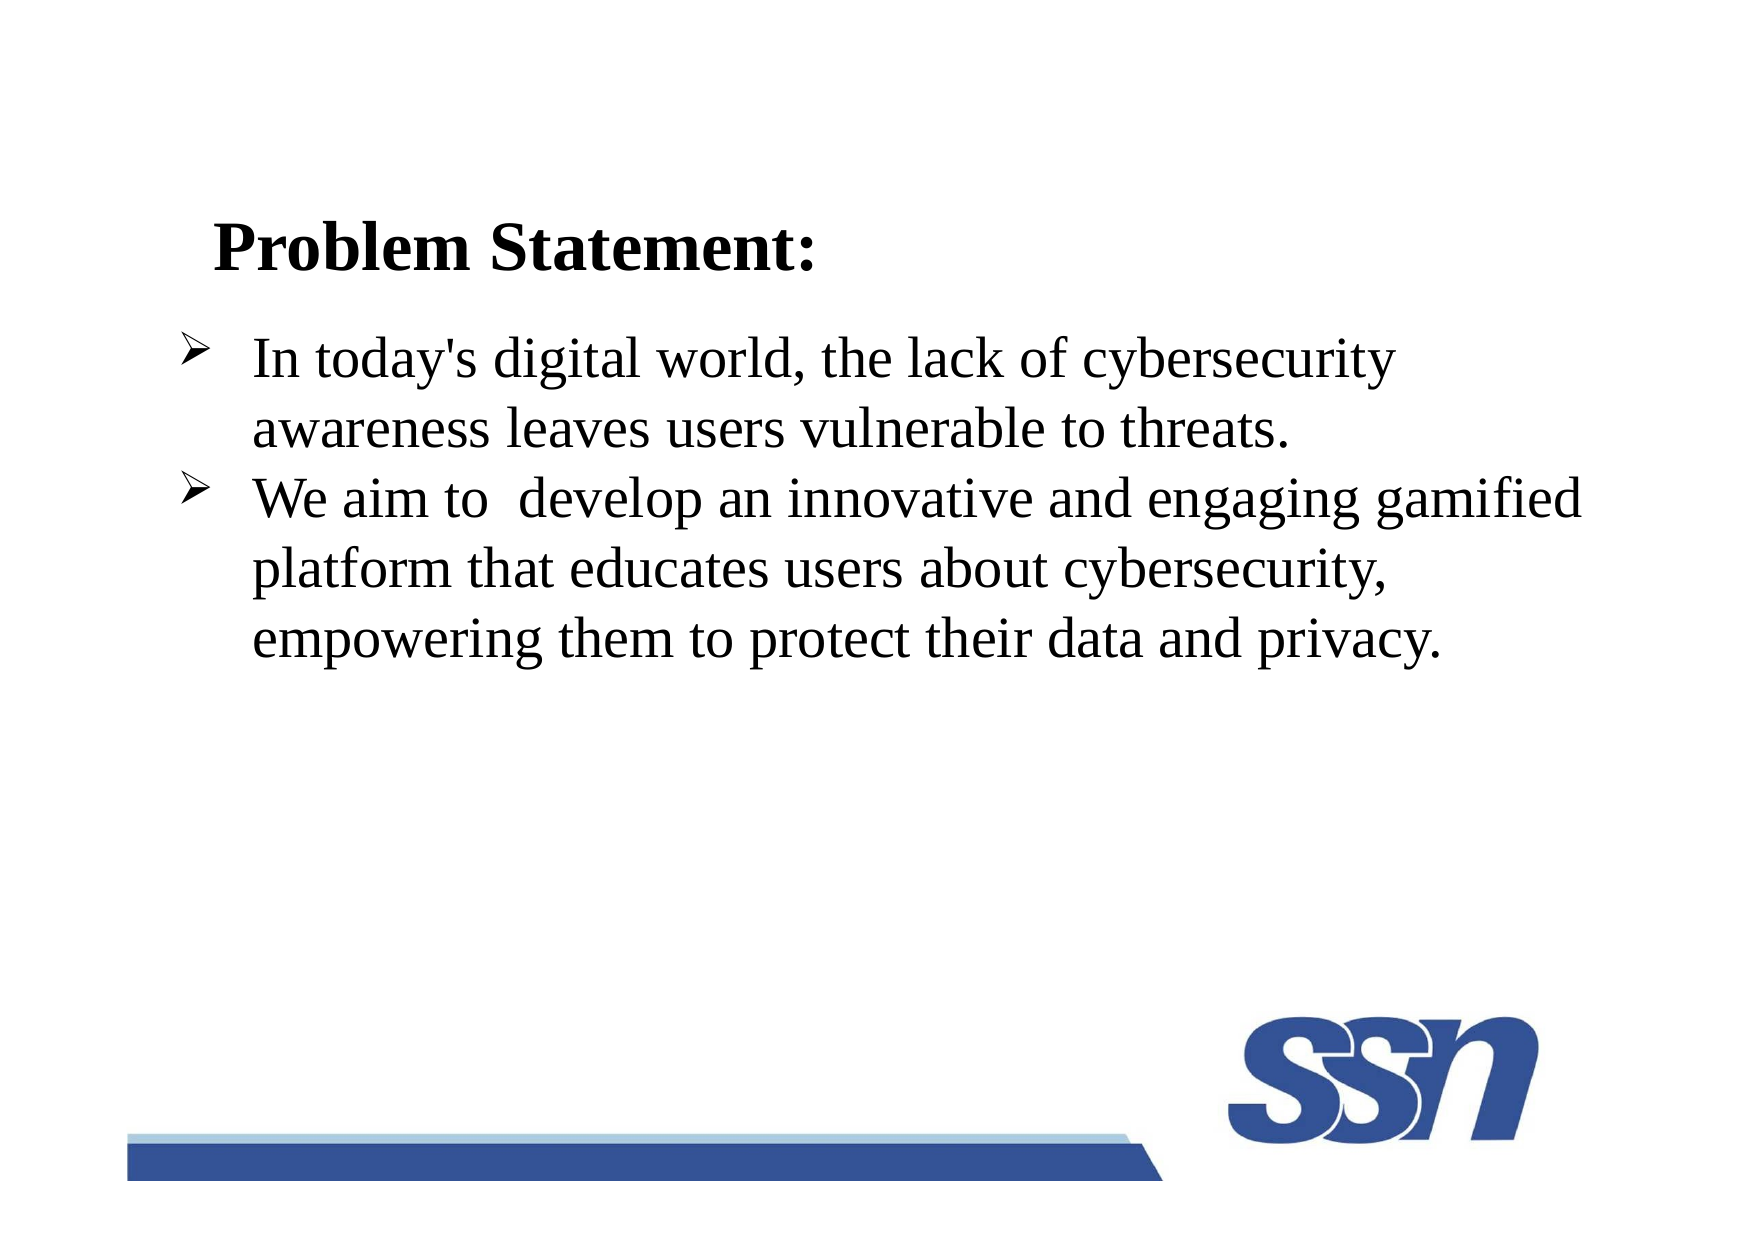

# Problem Statement:
In today's digital world, the lack of cybersecurity awareness leaves users vulnerable to threats.
We aim to  develop an innovative and engaging gamified platform that educates users about cybersecurity, empowering them to protect their data and privacy.